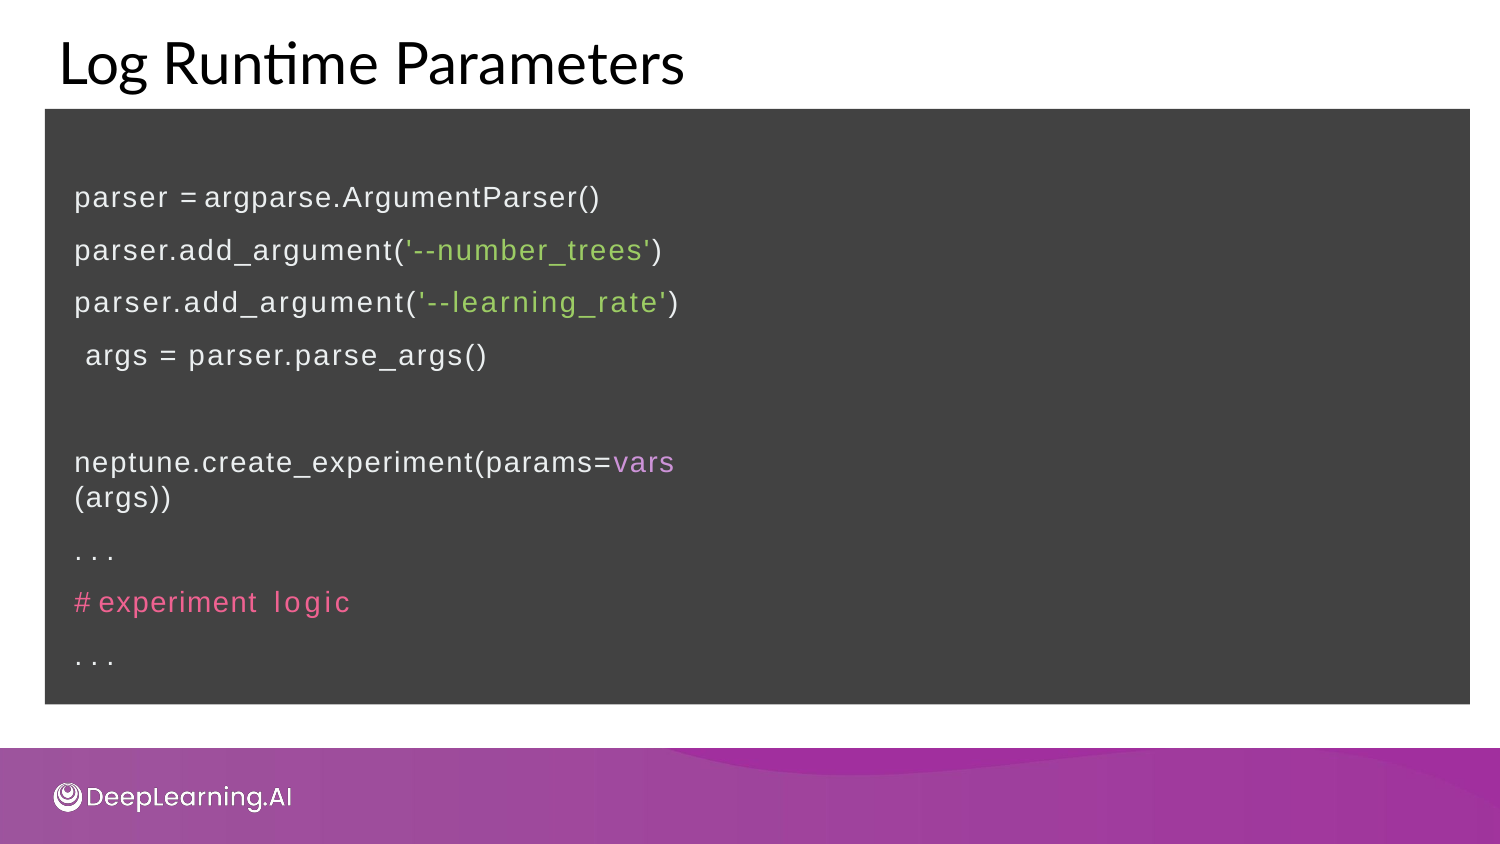

# Log Runtime Parameters

parser = argparse.ArgumentParser()  parser.add_argument('--number_trees')  parser.add_argument('--learning_rate')  args = parser.parse_args()

neptune.create_experiment(params=vars(args))
...
# experiment logic
...